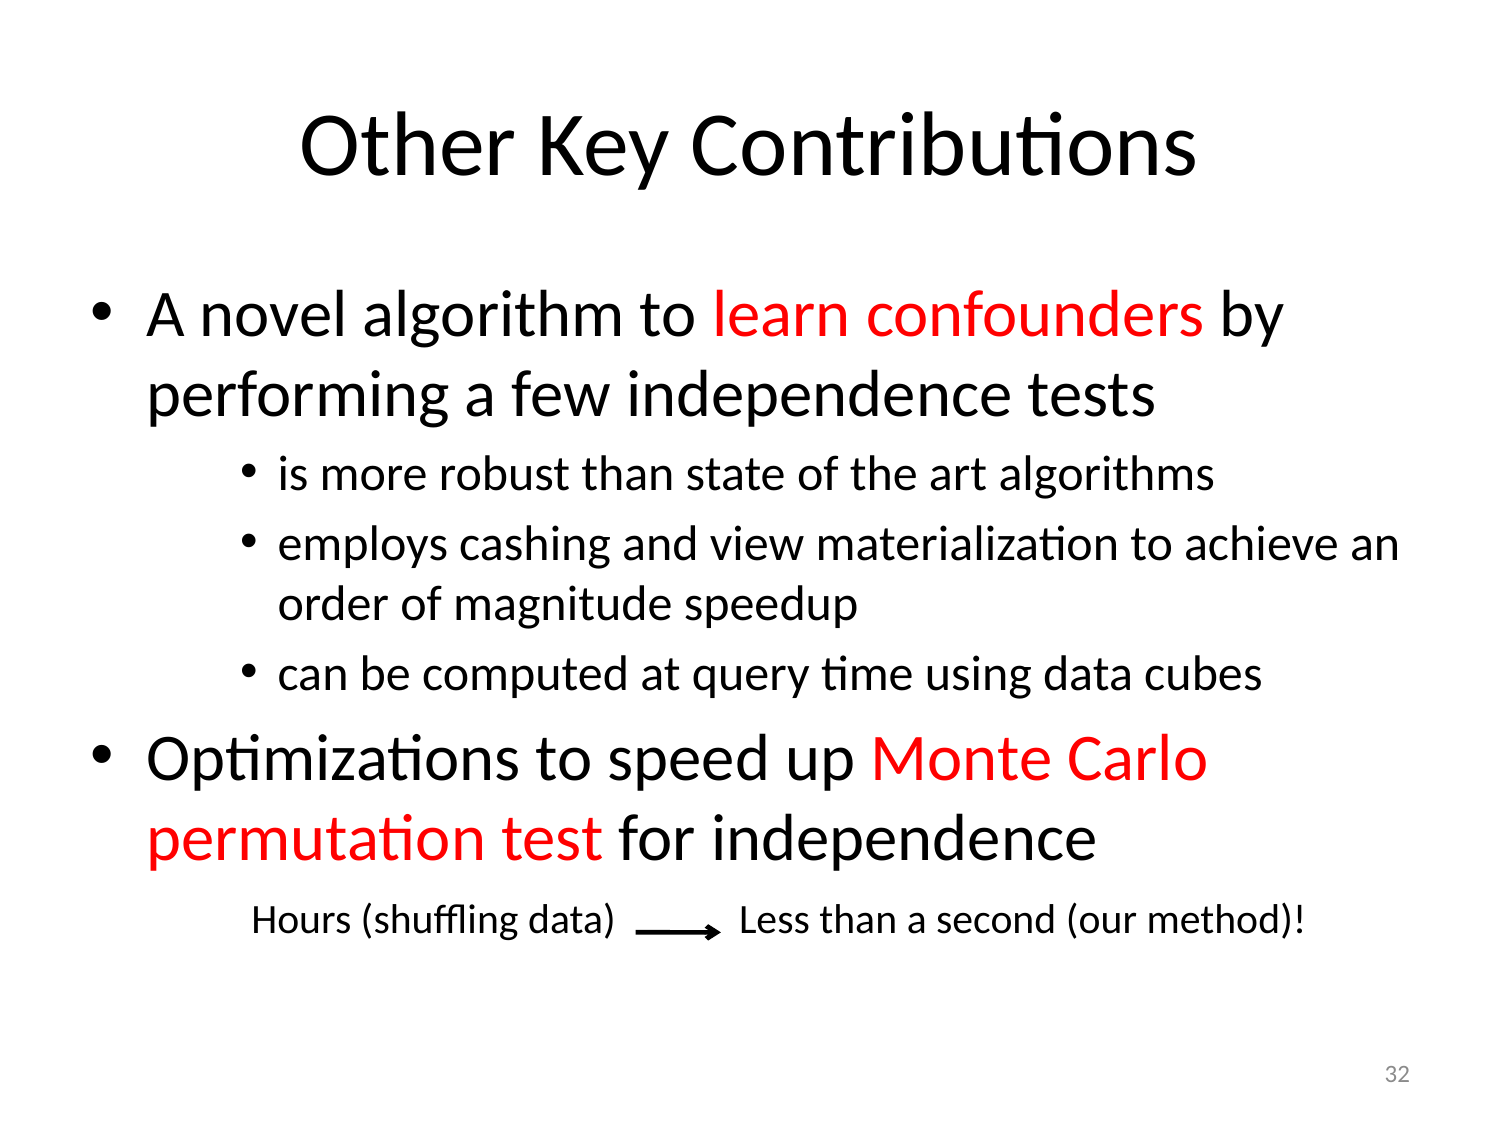

# Other Key Contributions
A novel algorithm to learn confounders by performing a few independence tests
is more robust than state of the art algorithms
employs cashing and view materialization to achieve an order of magnitude speedup
can be computed at query time using data cubes
Optimizations to speed up Monte Carlo permutation test for independence
 Hours (shuffling data)             Less than a second (our method)!

32